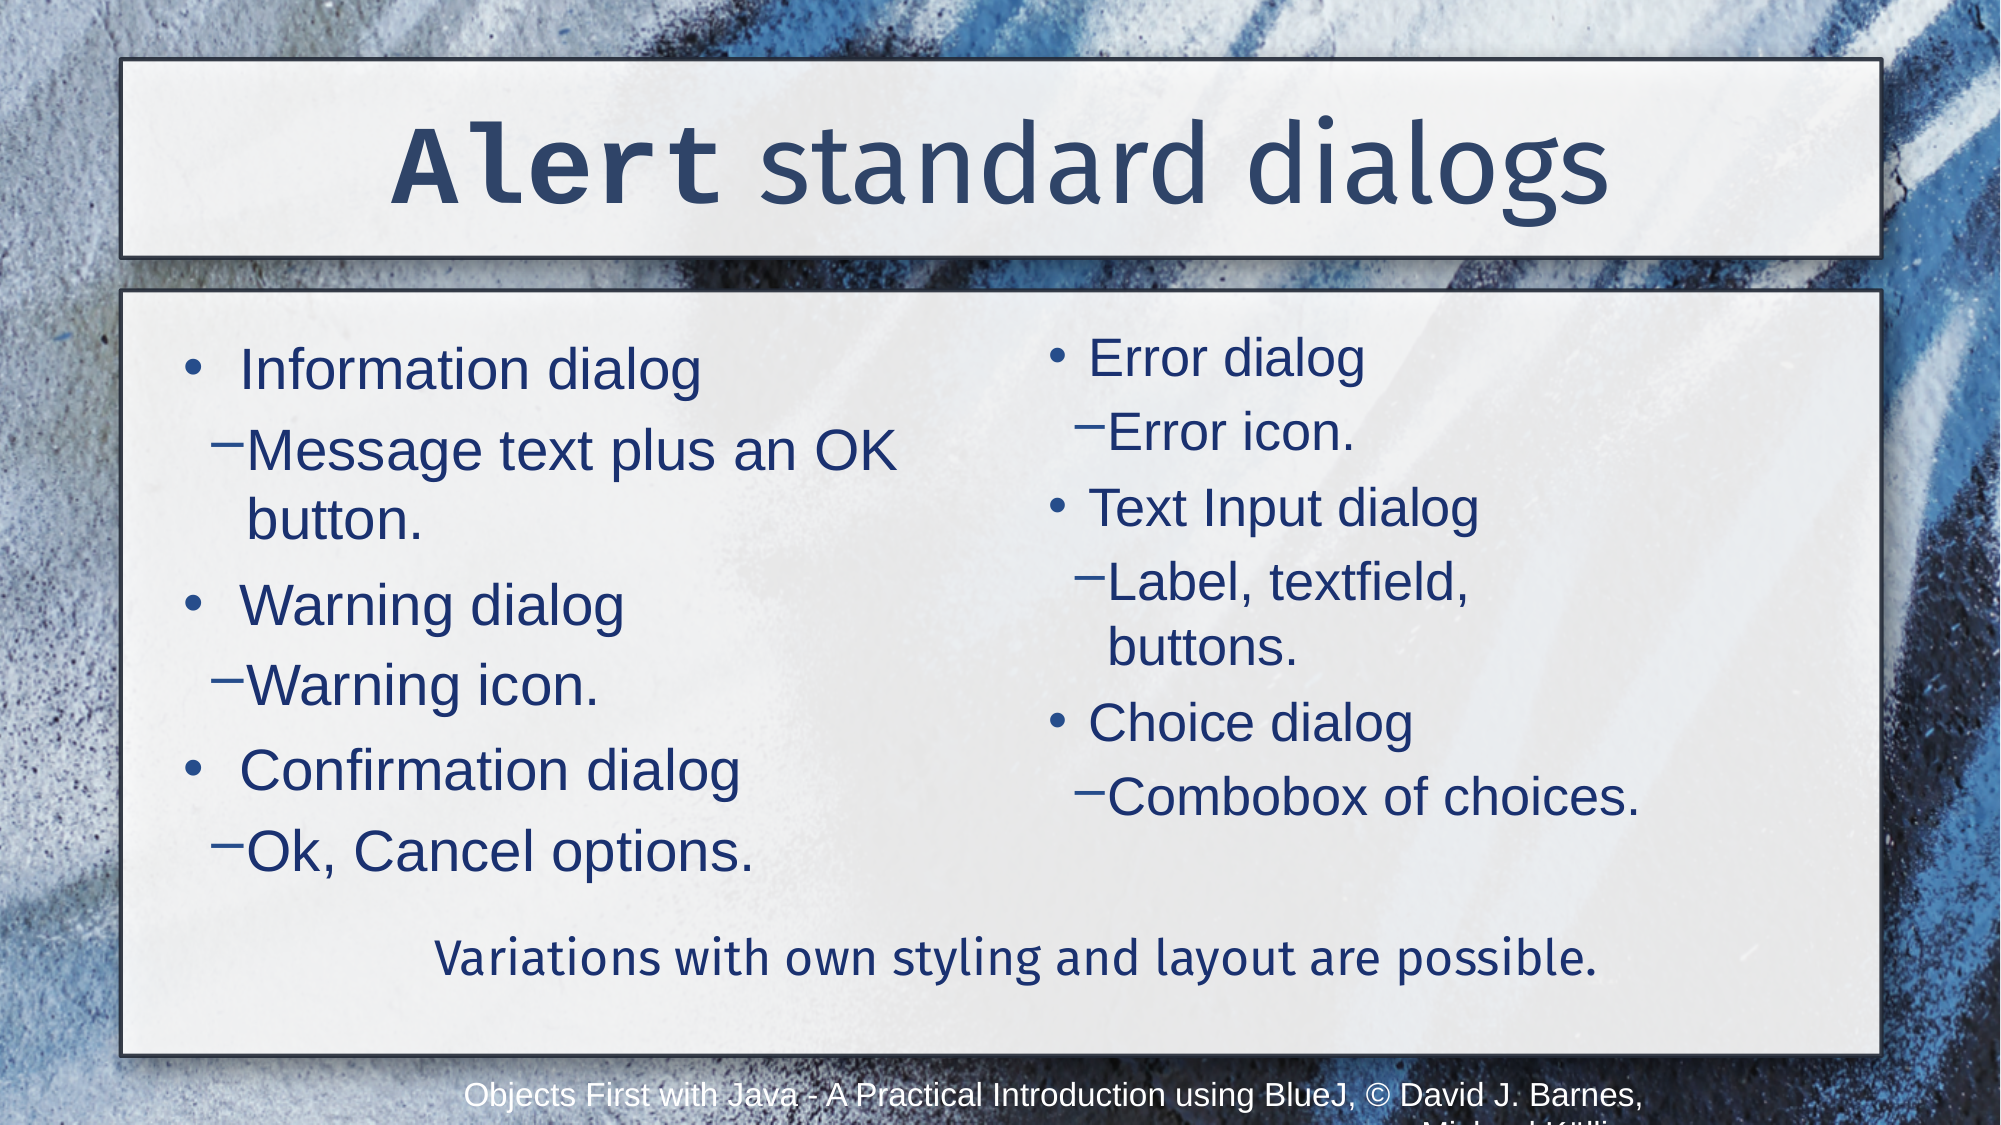

# Alert standard dialogs
Information dialog
Message text plus an OK button.
Warning dialog
Warning icon.
Confirmation dialog
Ok, Cancel options.
Error dialog
Error icon.
Text Input dialog
Label, textfield, buttons.
Choice dialog
Combobox of choices.
Variations with own styling and layout are possible.